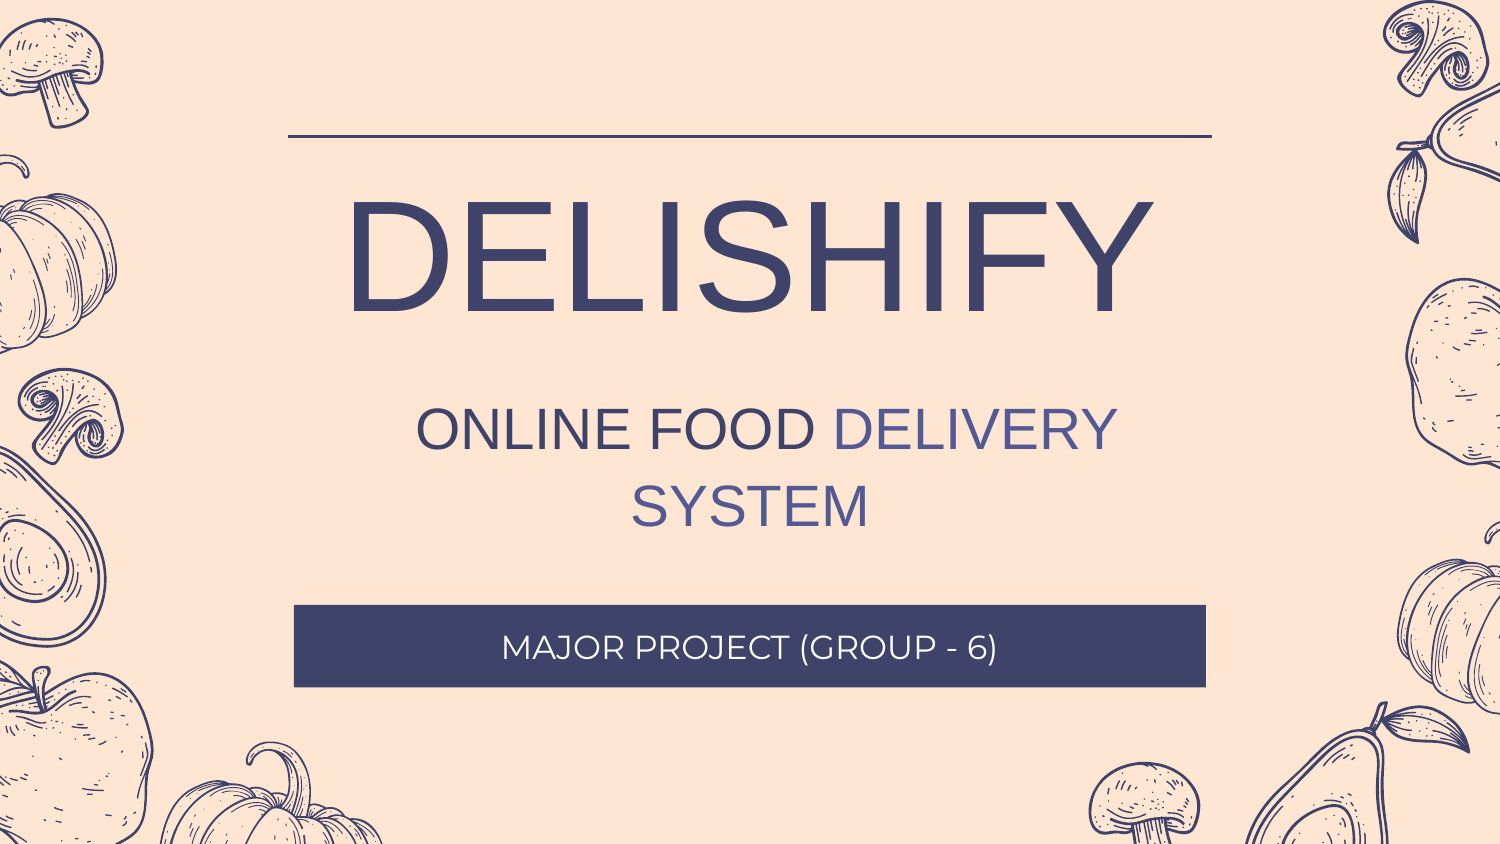

# DELISHIFY
 ONLINE FOOD DELIVERY SYSTEM
MAJOR PROJECT (GROUP - 6)